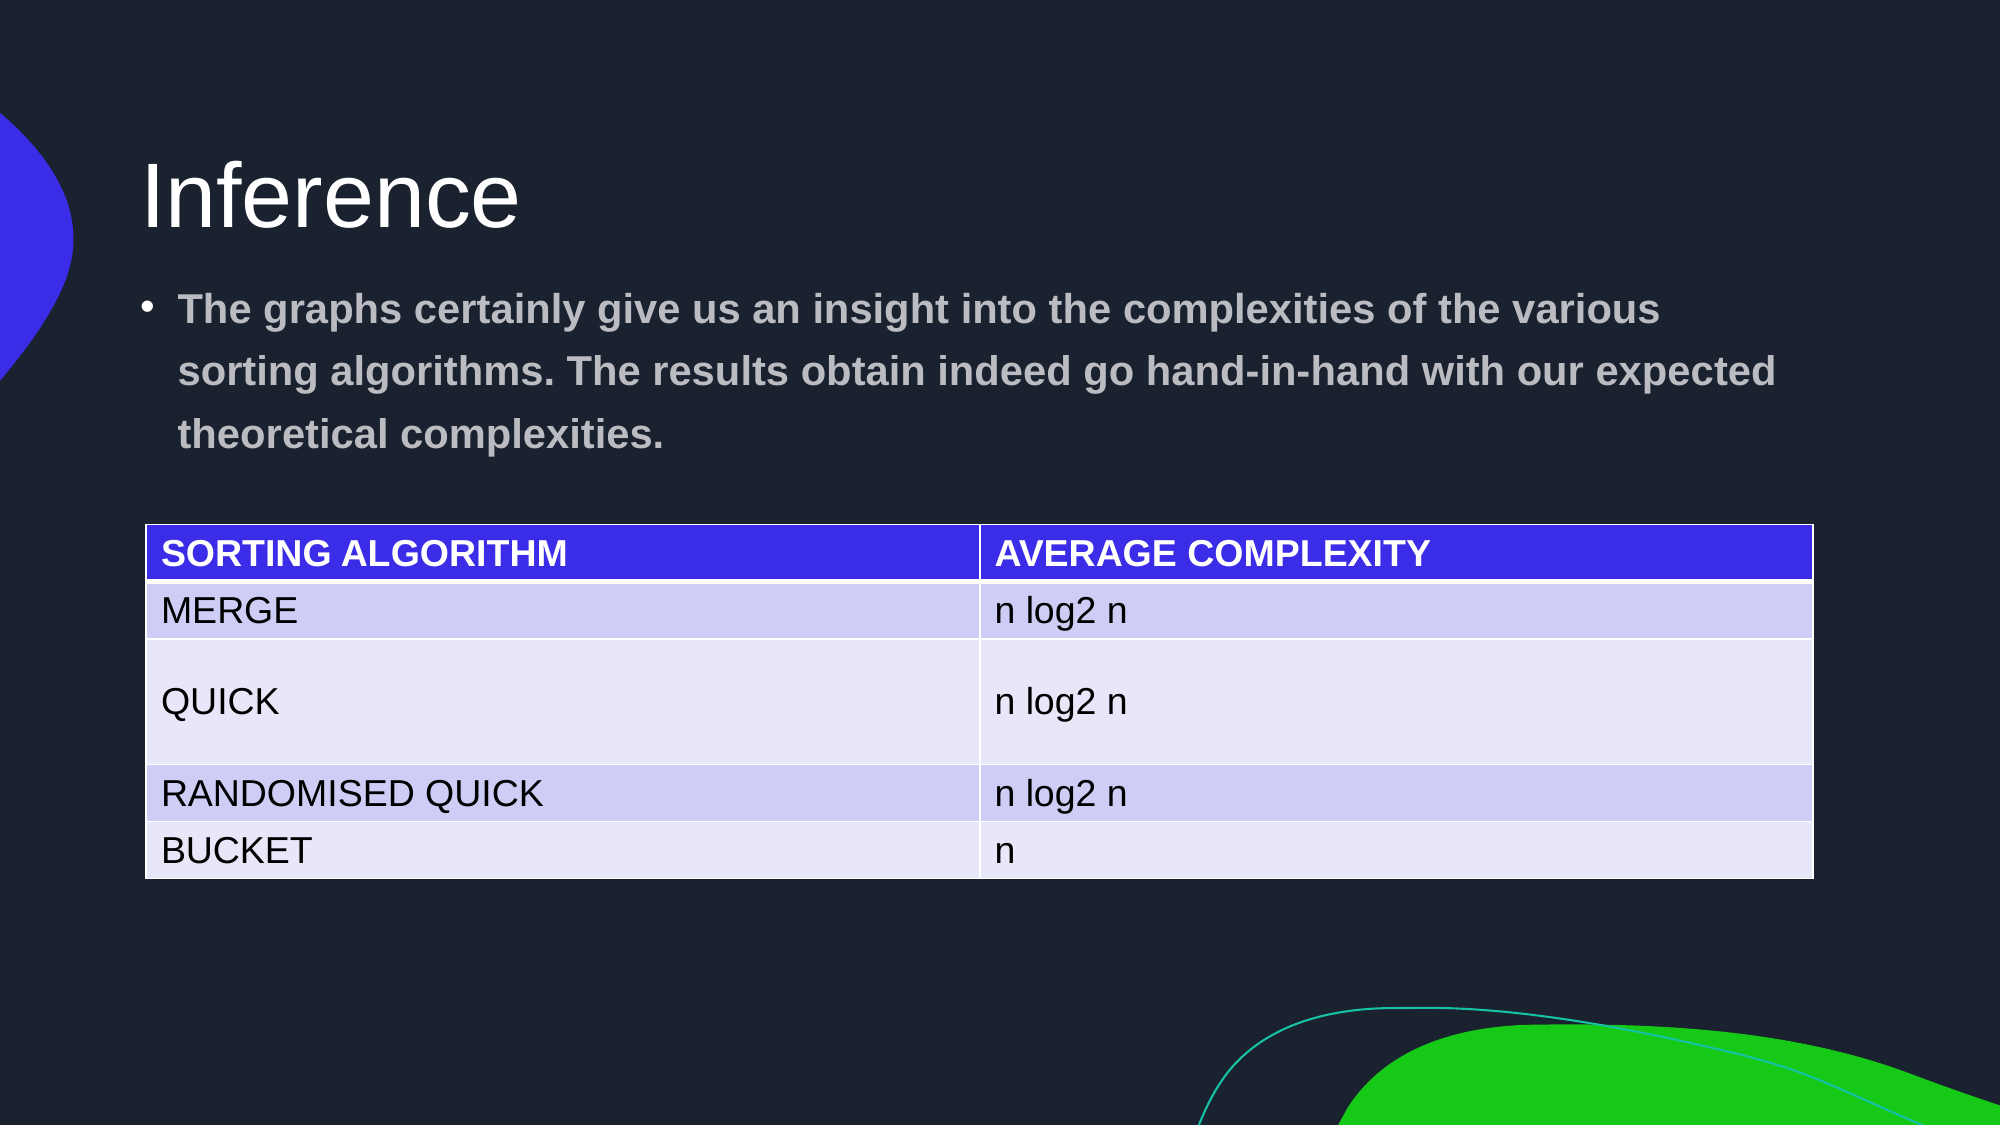

# Inference
The graphs certainly give us an insight into the complexities of the various sorting algorithms. The results obtain indeed go hand-in-hand with our expected theoretical complexities.

| SORTING ALGORITHM​ | AVERAGE COMPLEXITY​ |
| --- | --- |
| MERGE​ | n log2 n​ |
| QUICK​ | n log2 n​ |
| RANDOMISED QUICK​ | n log2 n​ |
| BUCKET​ | n ​ |